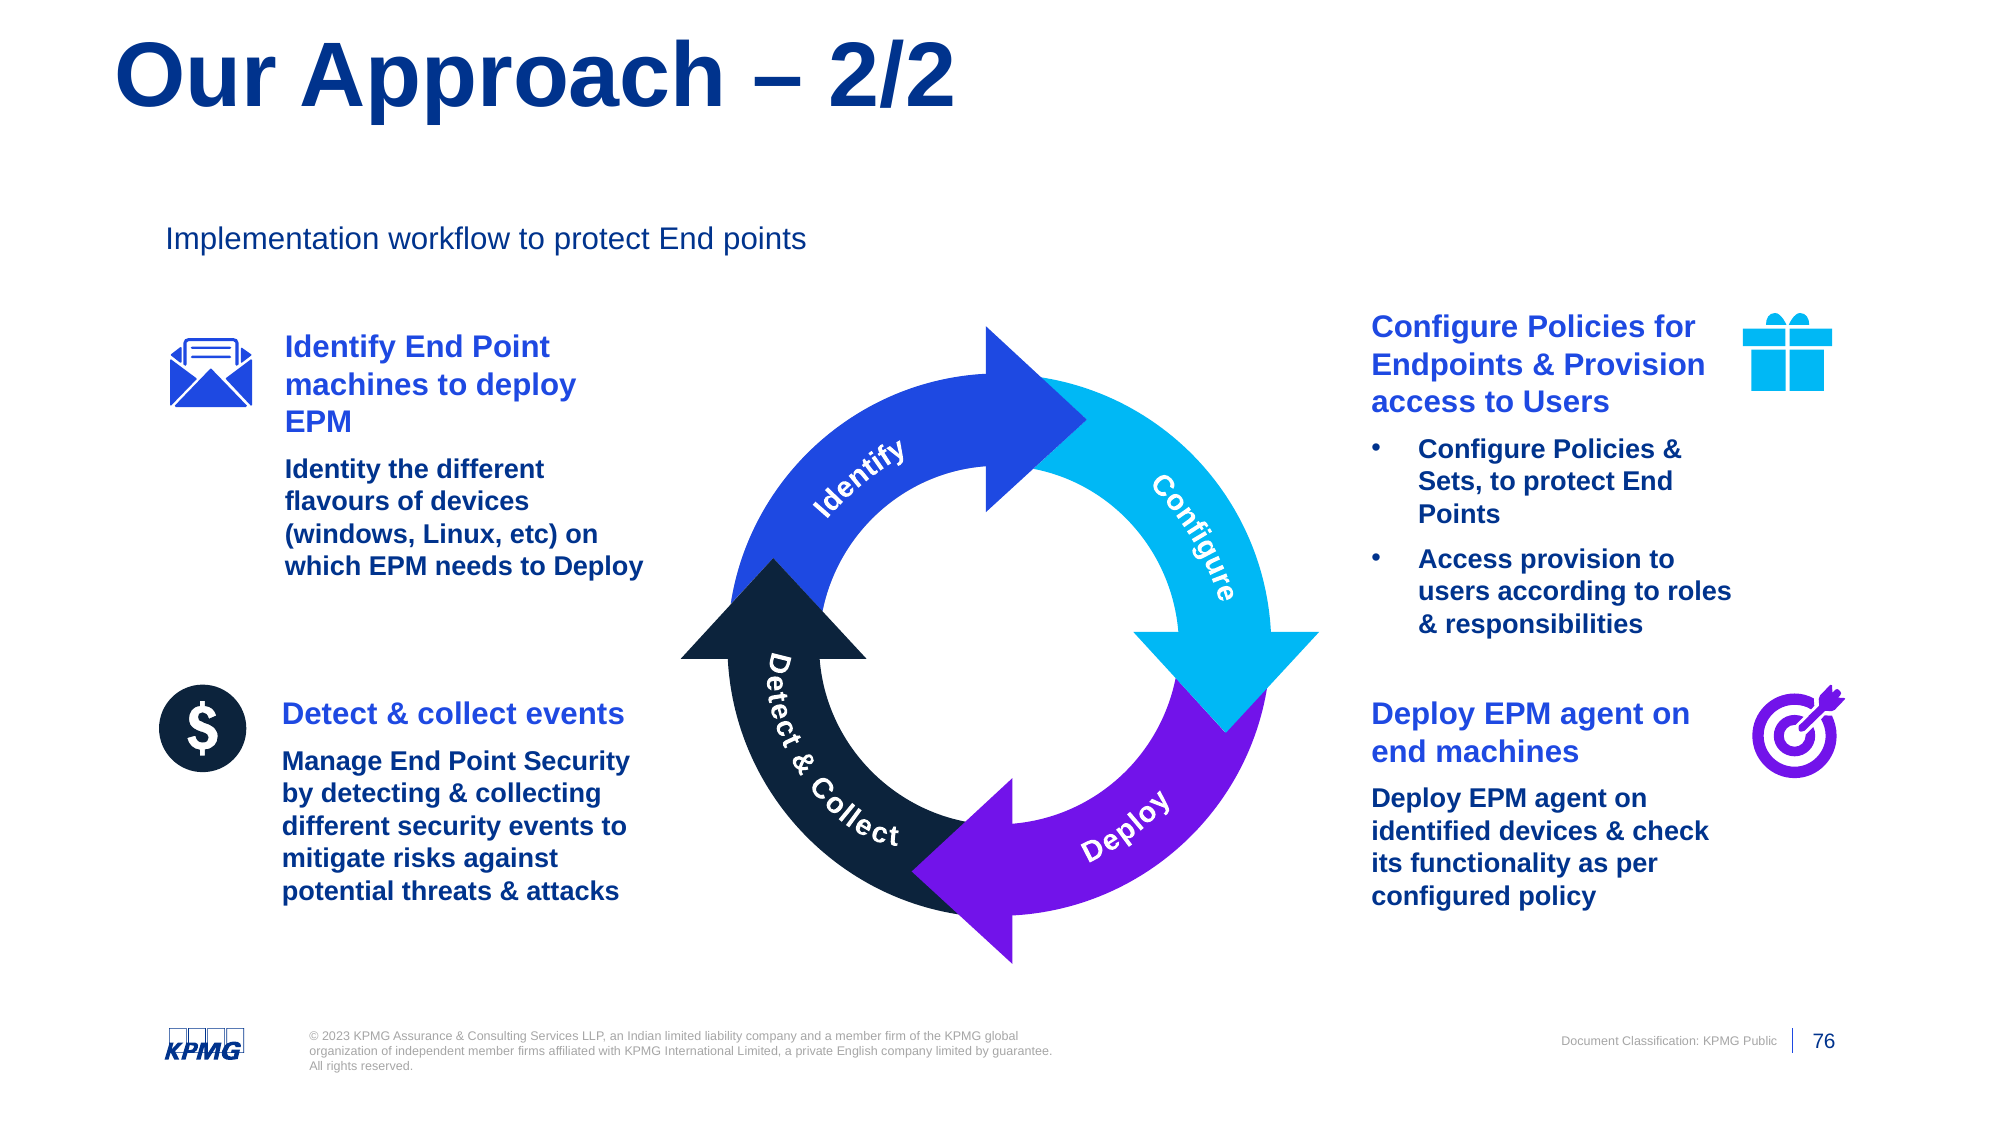

# Our Approach – 2/2
Implementation workflow to protect End points
Configure Policies for Endpoints & Provision access to Users
Configure Policies & Sets, to protect End Points
Access provision to users according to roles & responsibilities

Identify
Configure
 Detect & Collect
Deploy
Identify End Point machines to deploy EPM
Identity the different flavours of devices (windows, Linux, etc) on which EPM needs to Deploy

Detect & collect events
Manage End Point Security by detecting & collecting different security events to mitigate risks against potential threats & attacks

Deploy EPM agent on end machines
Deploy EPM agent on  identified devices & check its functionality as per configured policy